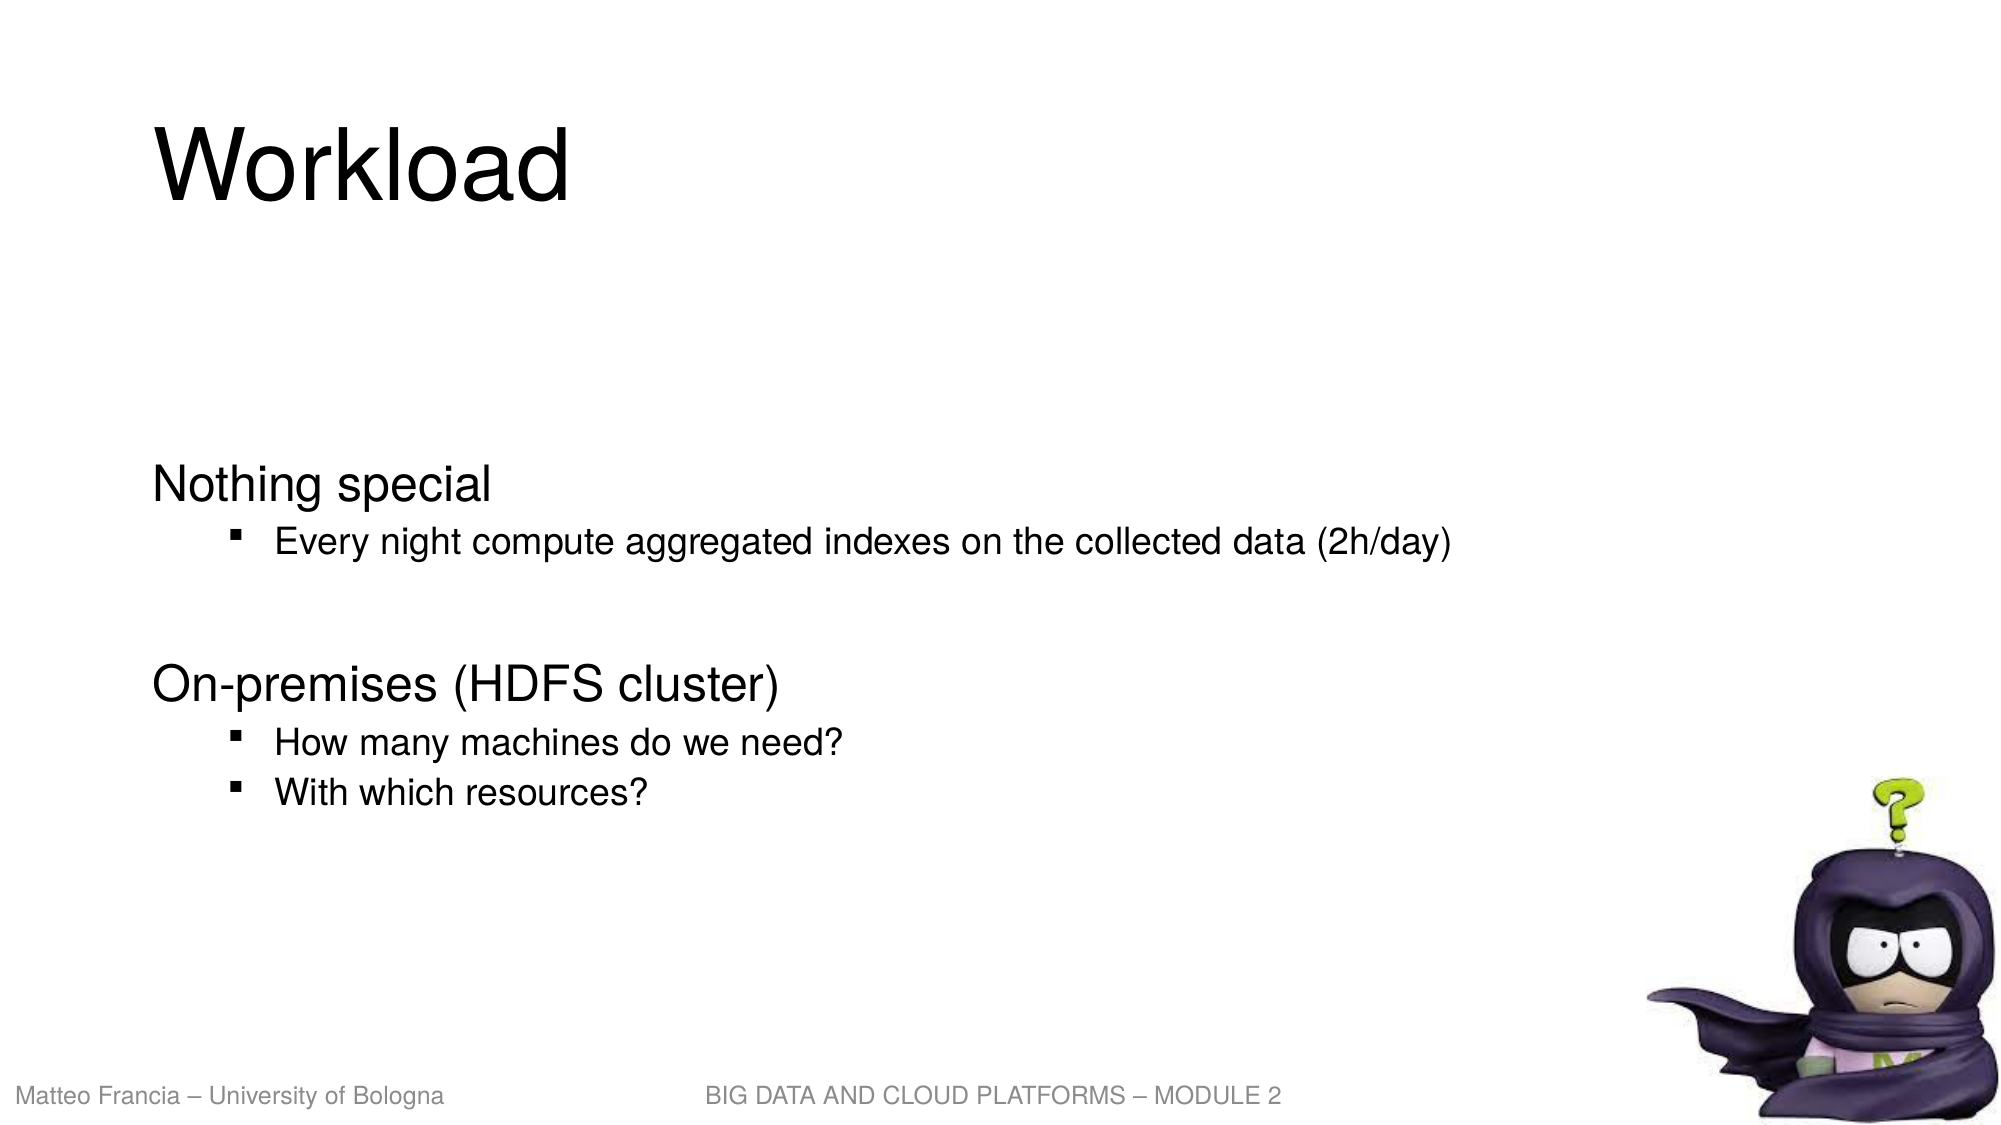

# Workload
Nothing special
Every night compute aggregated indexes on the collected data (2h/day)

On-premises (HDFS cluster)
How many machines do we need?
With which resources?

347
Matteo Francia – University of Bologna